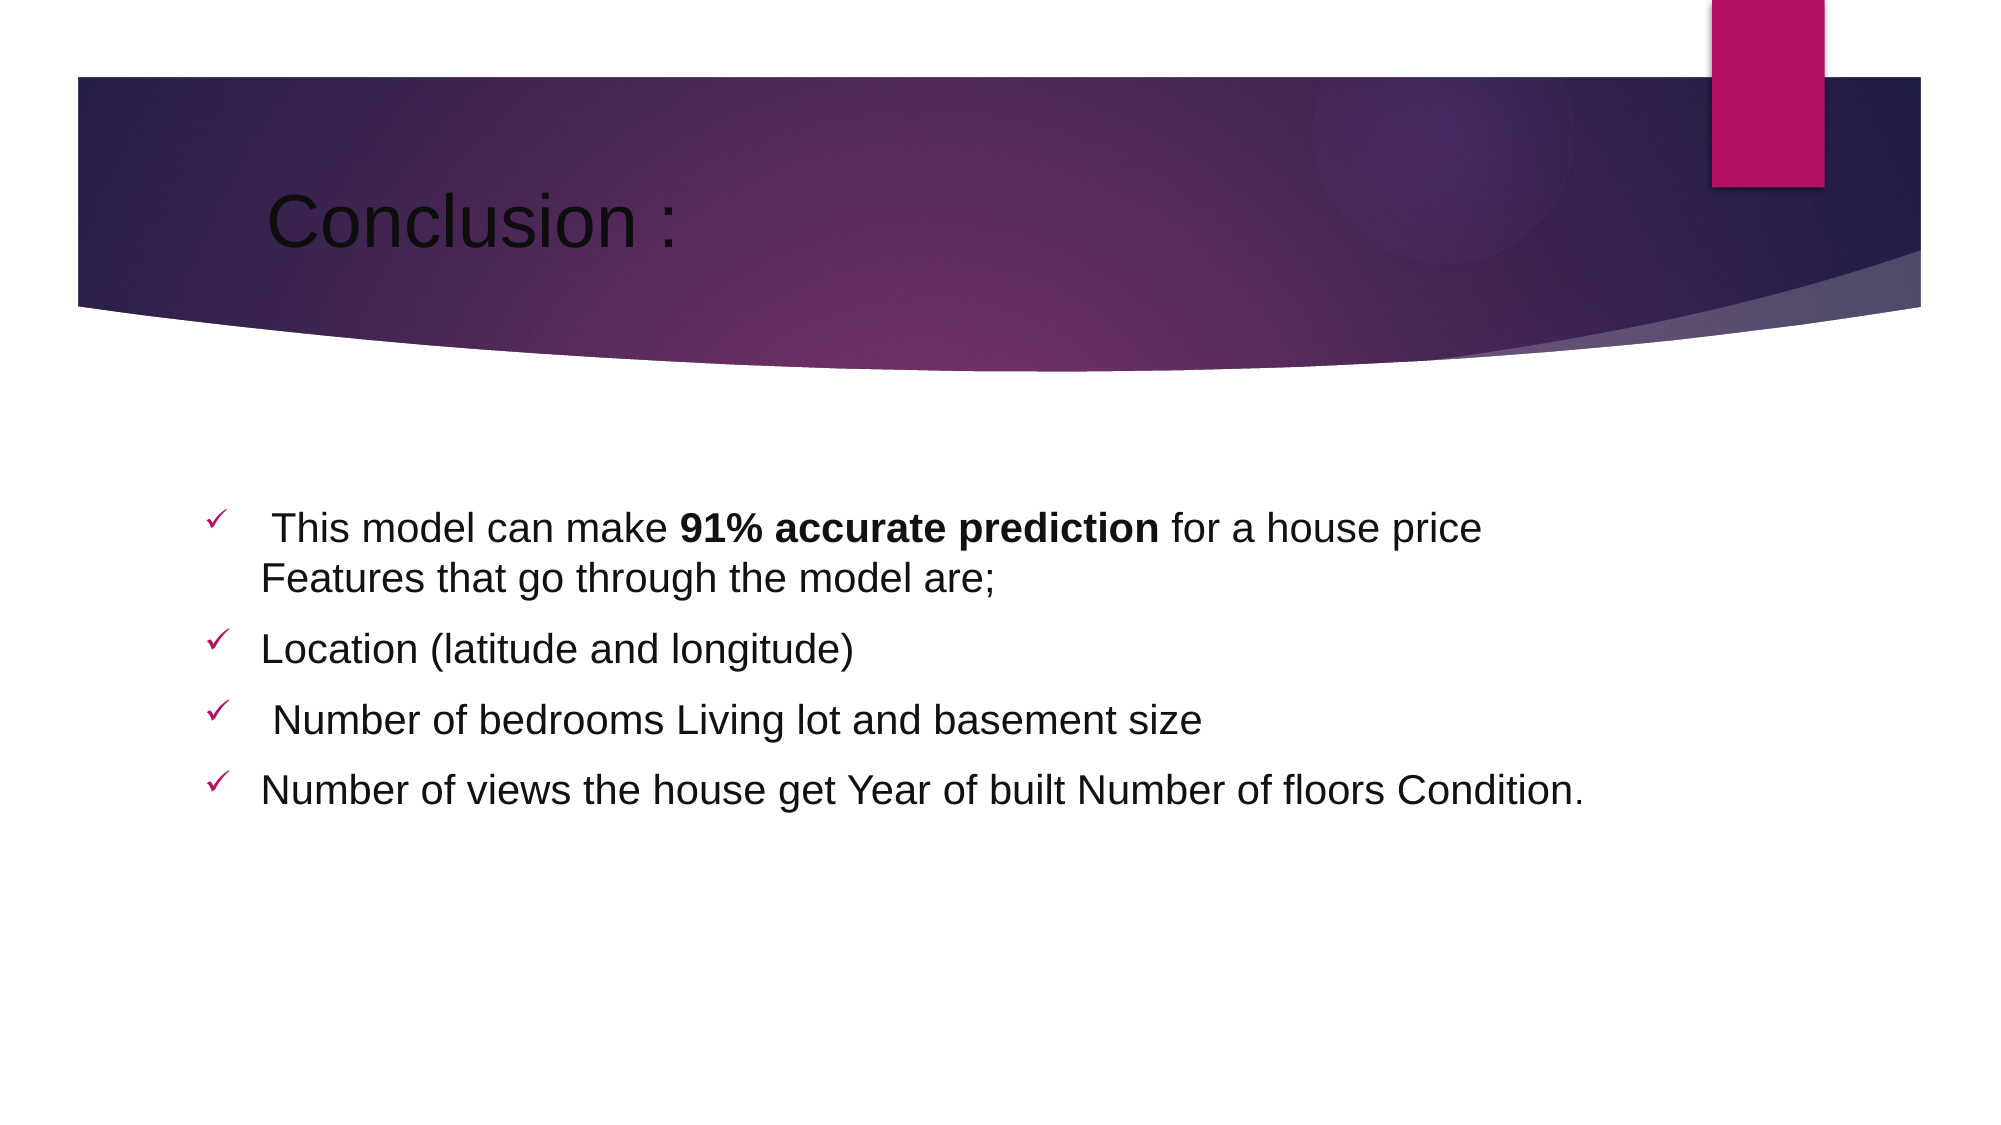

# Conclusion :

 This model can make 91% accurate prediction for a house price Features that go through the model are;
Location (latitude and longitude)
 Number of bedrooms Living lot and basement size
Number of views the house get Year of built Number of floors Condition.